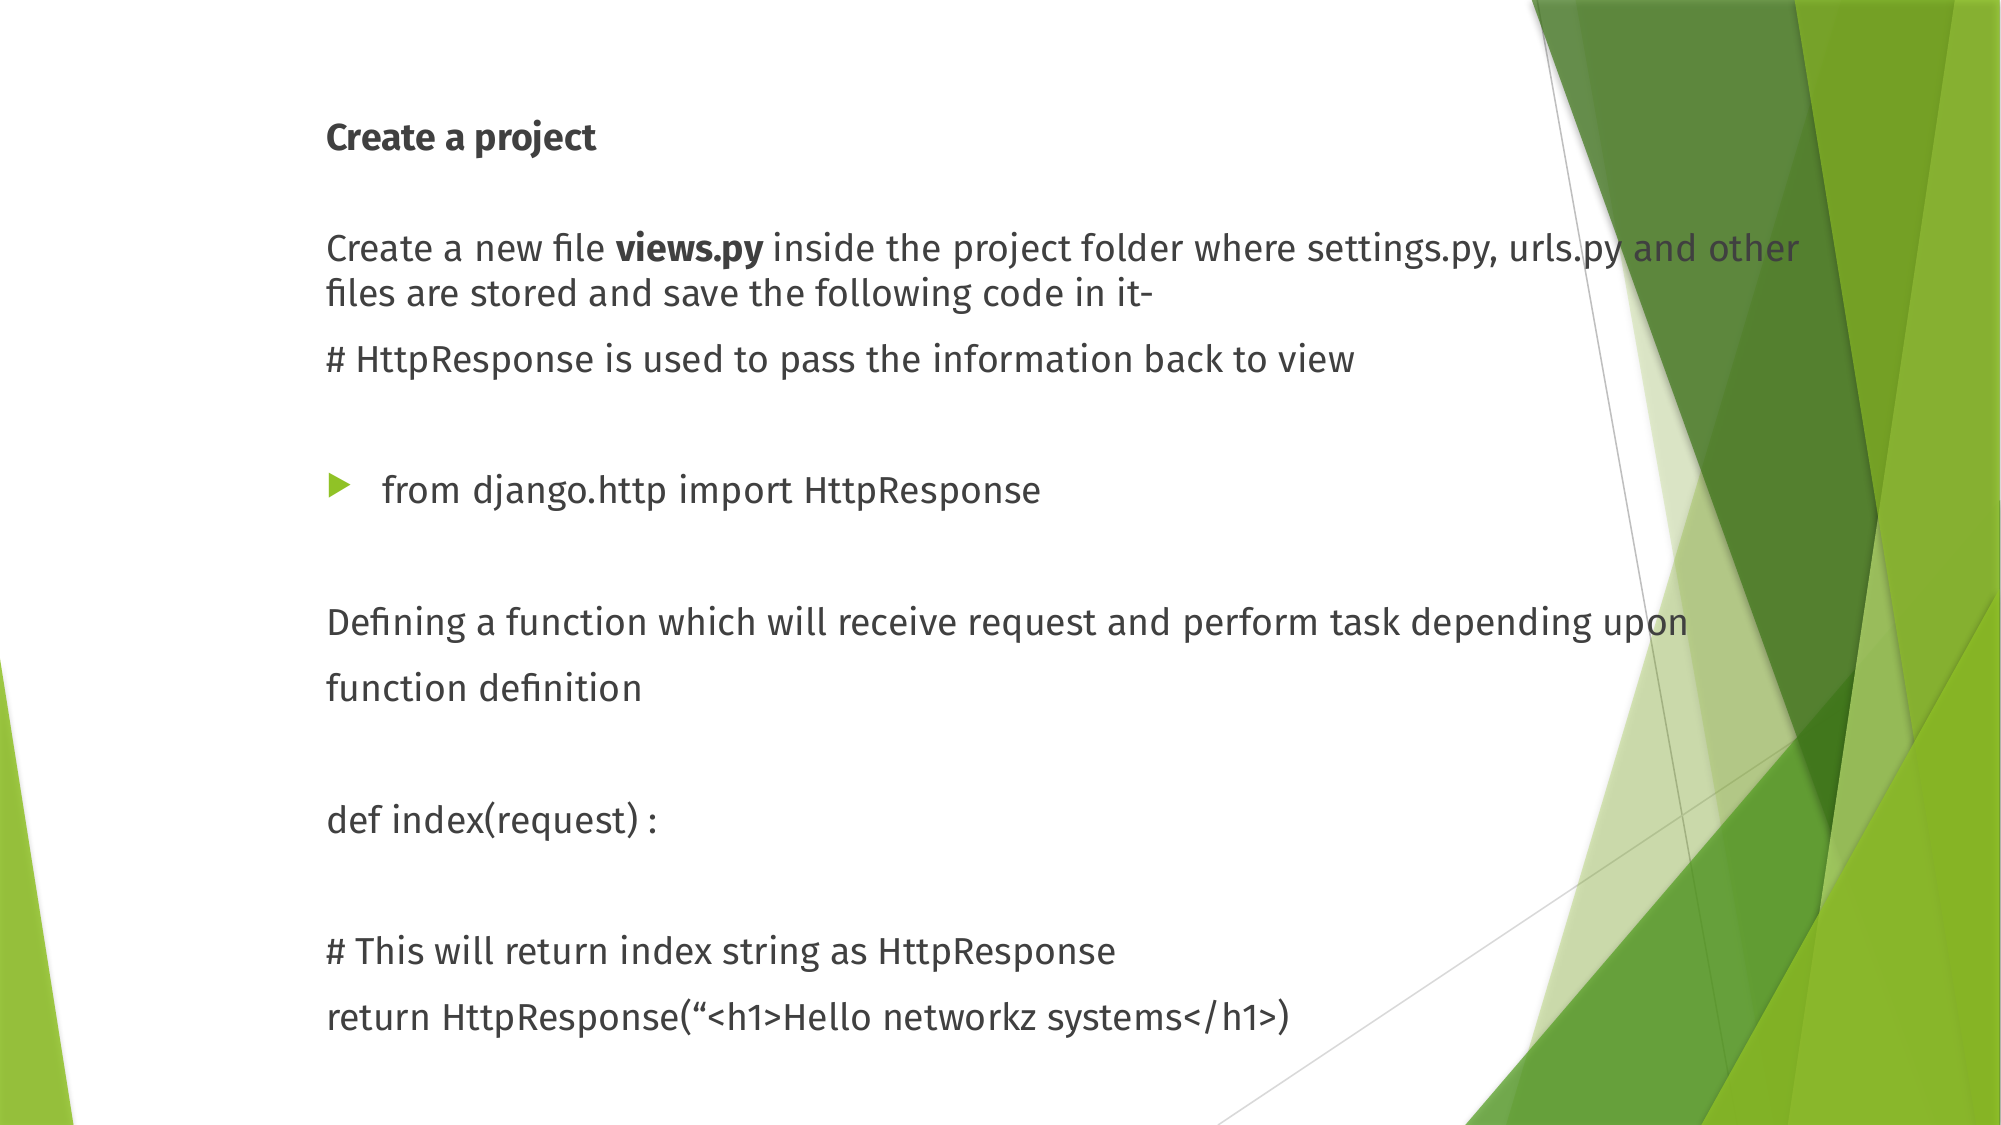

Create a project
Create a new file views.py inside the project folder where settings.py, urls.py and other files are stored and save the following code in it-
# HttpResponse is used to pass the information back to view

from django.http import HttpResponse

Defining a function which will receive request and perform task depending upon
function definition

def index(request) :

# This will return index string as HttpResponse
return HttpResponse(“<h1>Hello networkz systems</h1>)